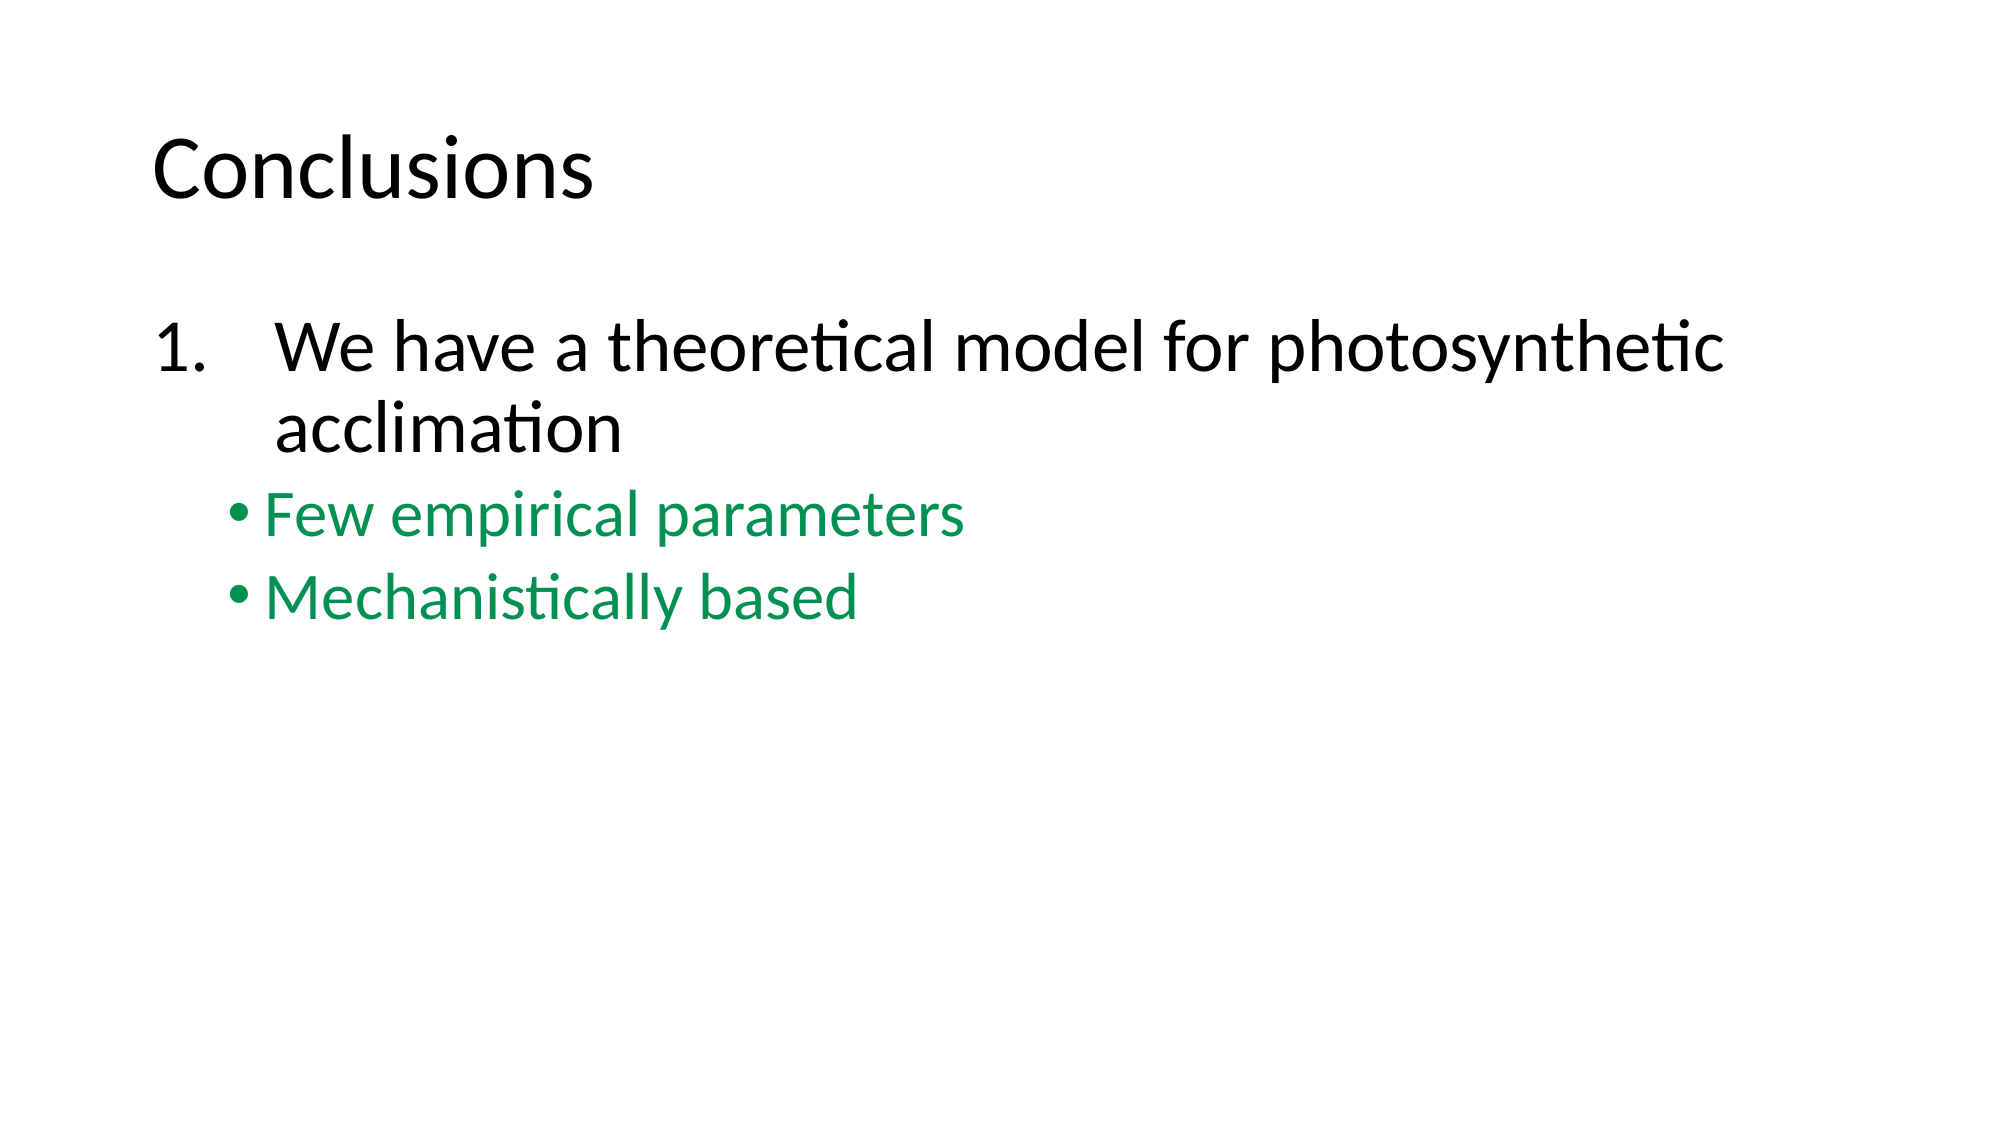

# Conclusions
We have a theoretical model for photosynthetic acclimation
Few empirical parameters
Mechanistically based